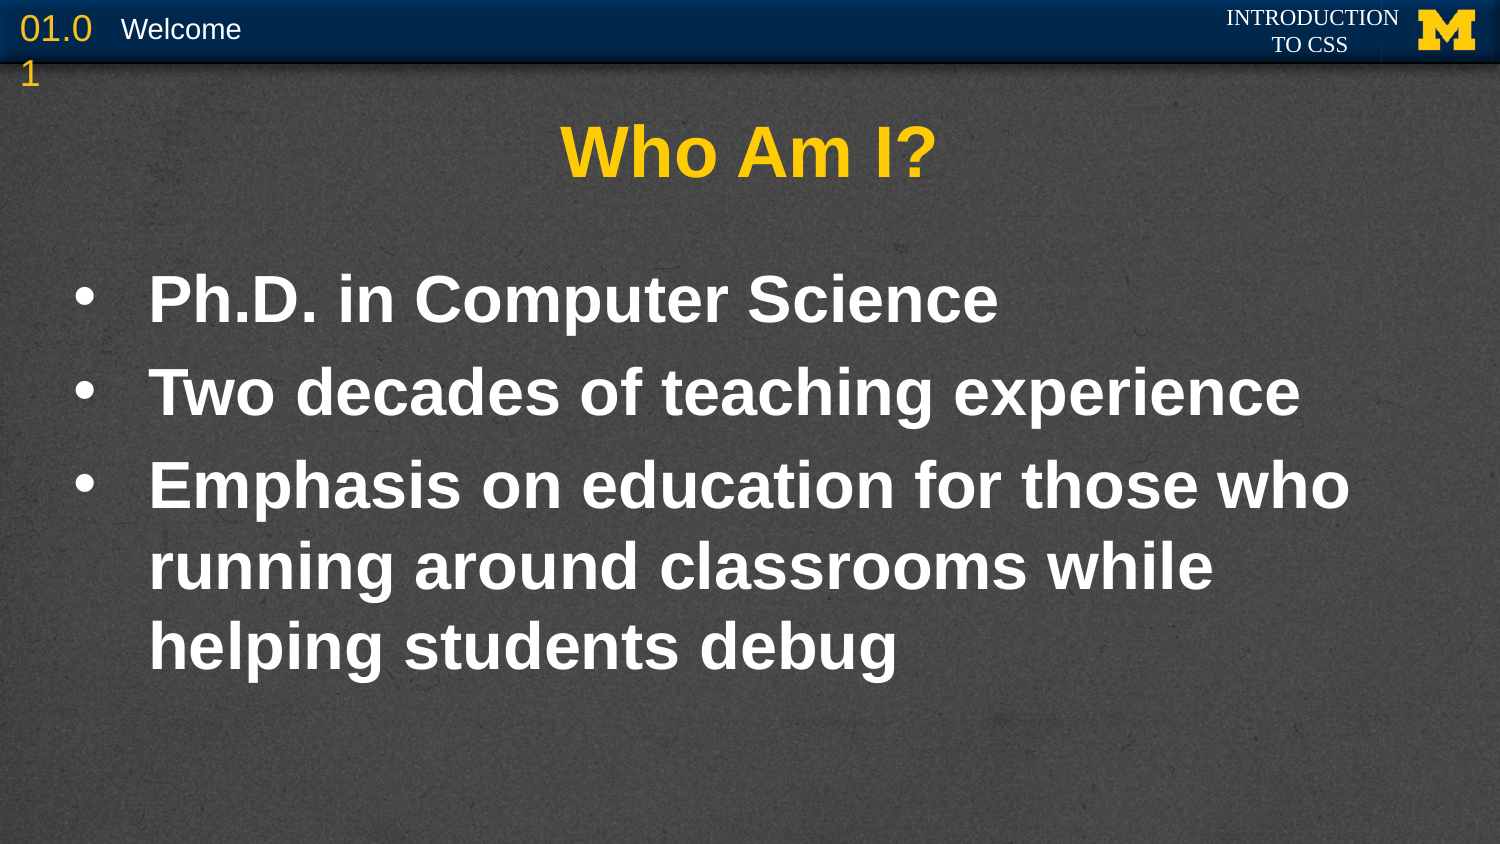

# Who Am I?
Ph.D. in Computer Science
Two decades of teaching experience
Emphasis on education for those who running around classrooms while helping students debug